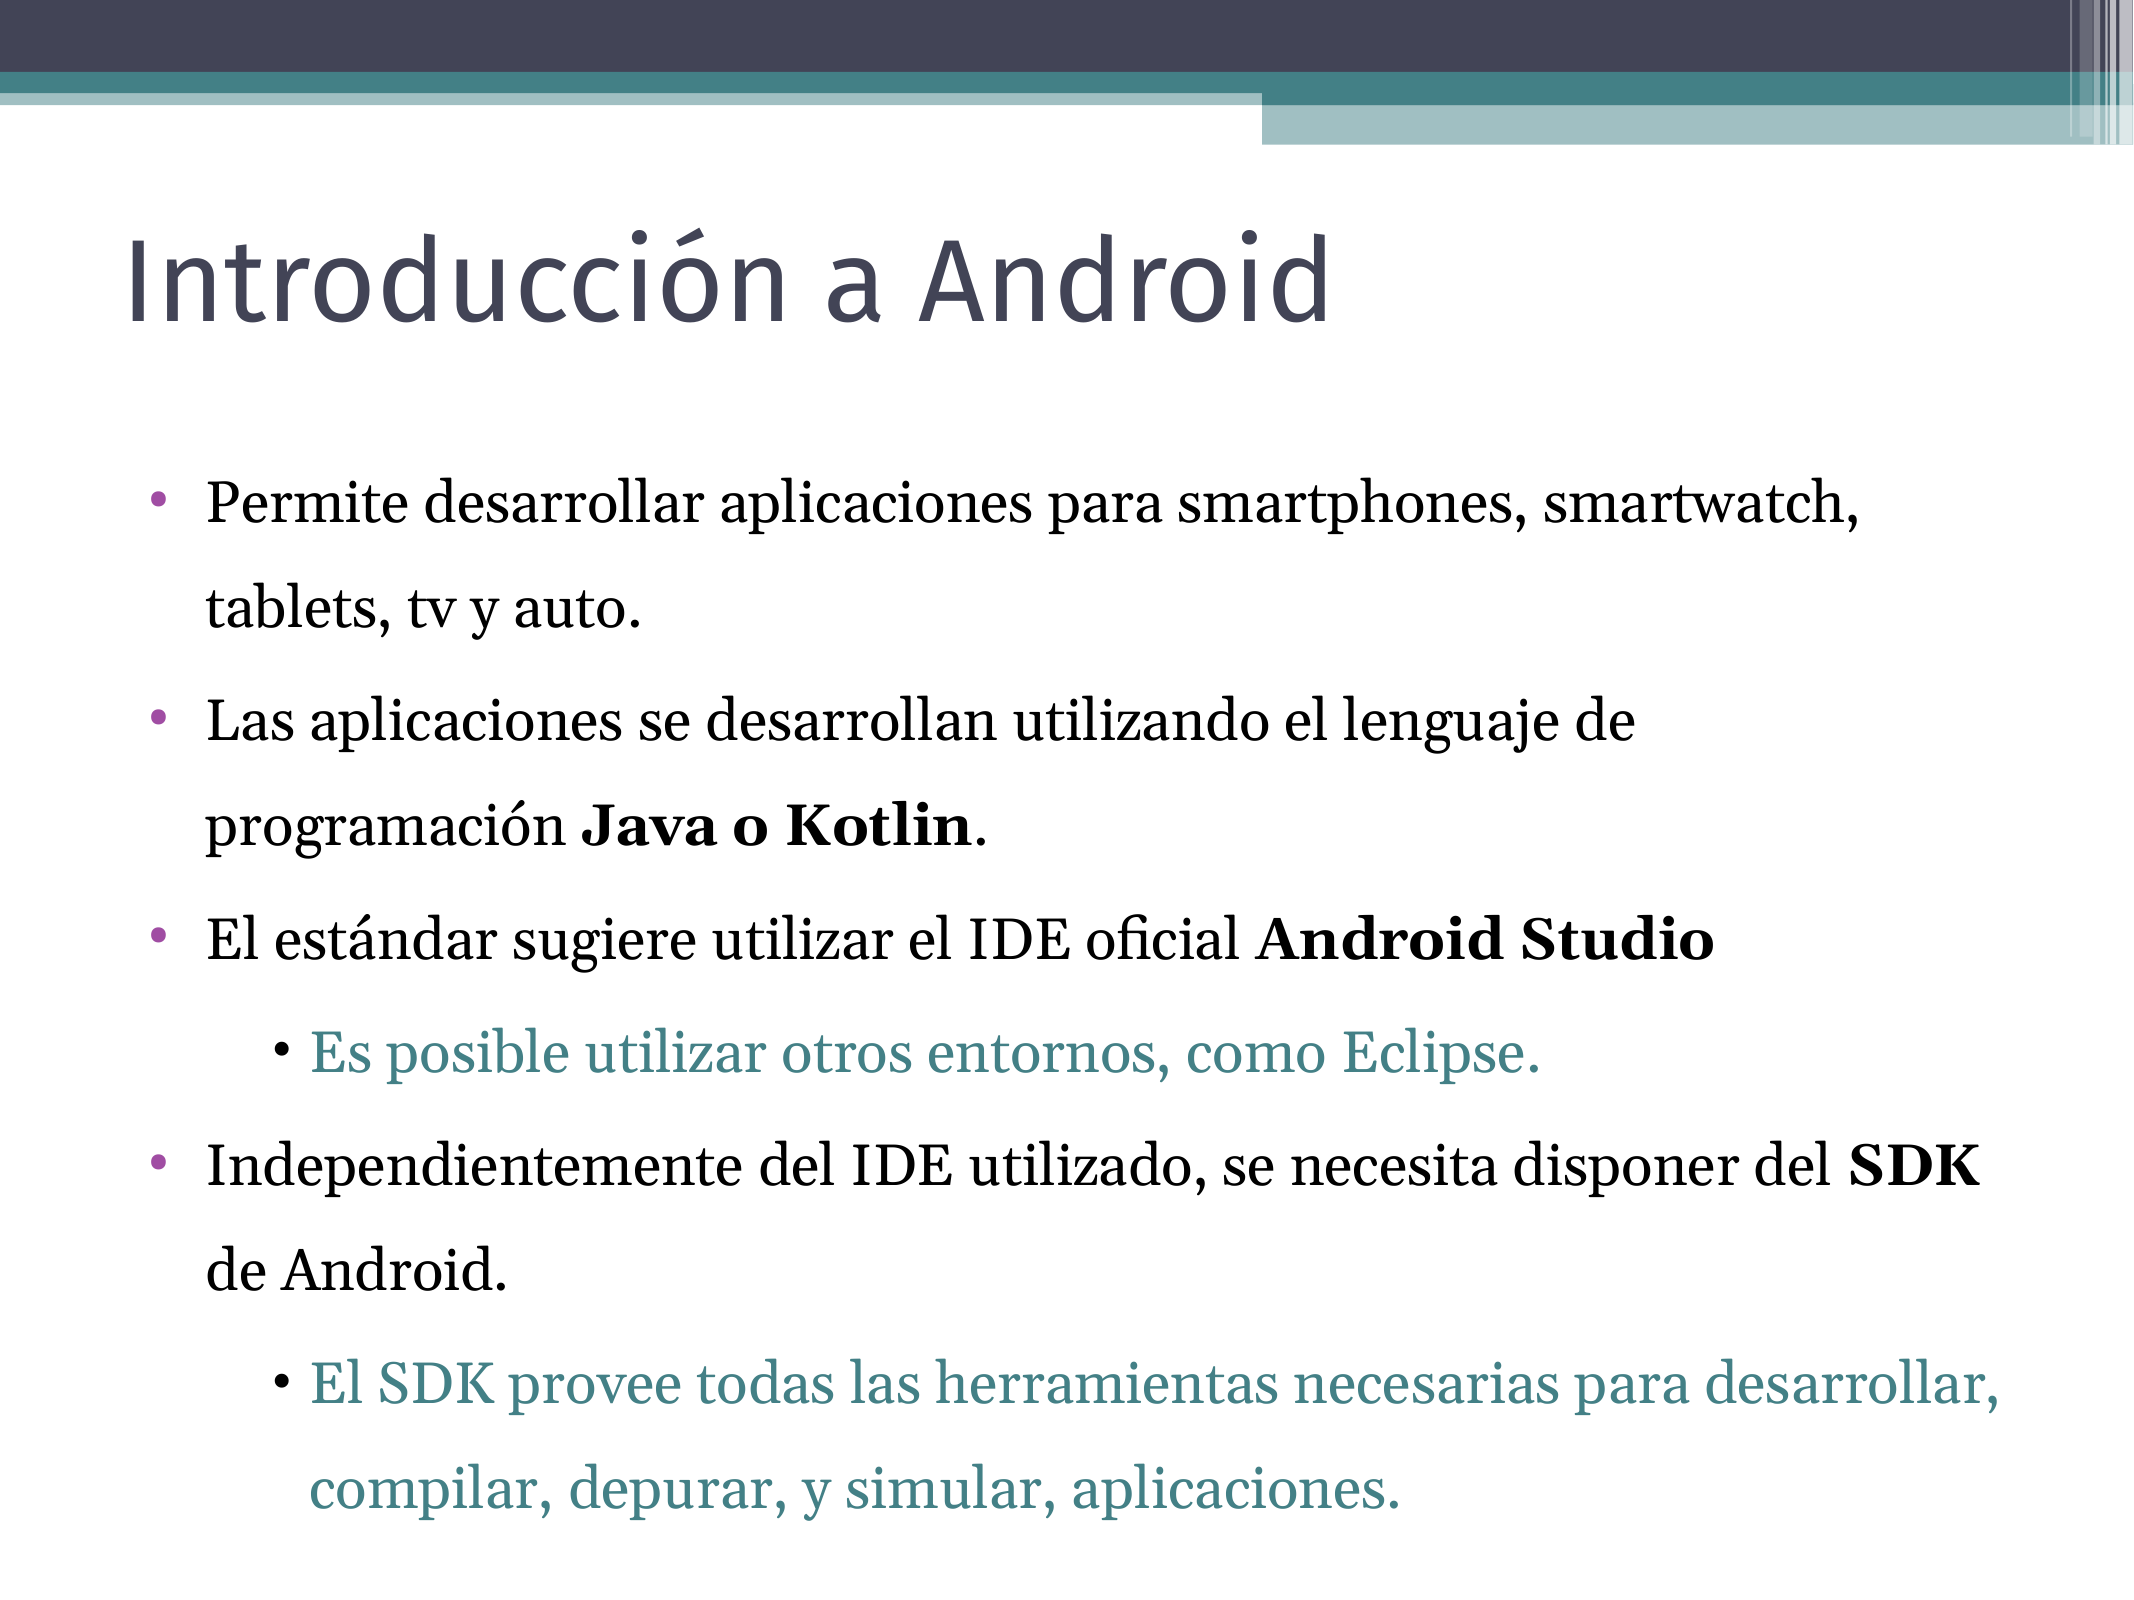

Introducción a Android
Permite desarrollar aplicaciones para smartphones, smartwatch, tablets, tv y auto.
Las aplicaciones se desarrollan utilizando el lenguaje de programación Java o Kotlin.
El estándar sugiere utilizar el IDE oficial Android Studio
Es posible utilizar otros entornos, como Eclipse.
Independientemente del IDE utilizado, se necesita disponer del SDK de Android.
El SDK provee todas las herramientas necesarias para desarrollar, compilar, depurar, y simular, aplicaciones.